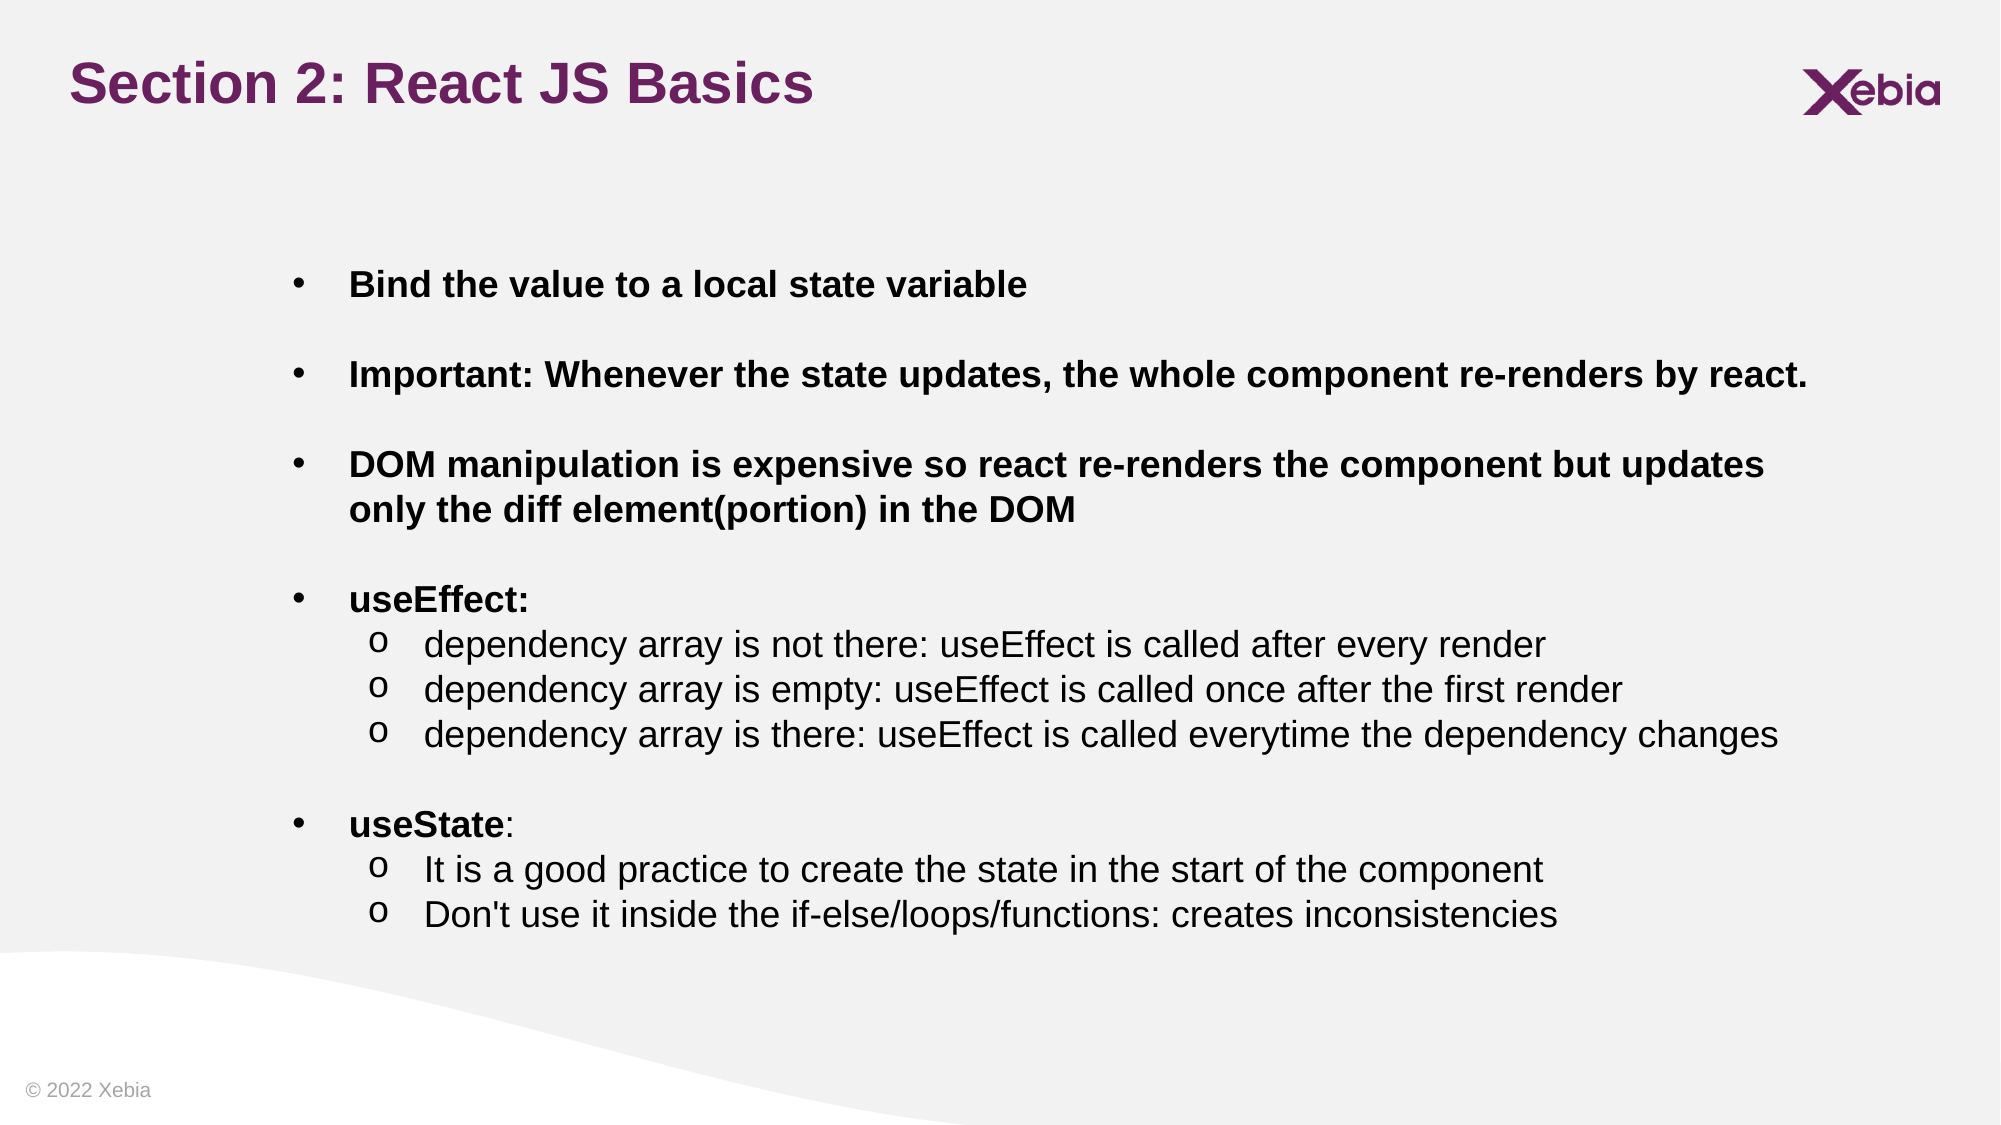

Section 2: React JS Basics

Bind the value to a local state variable

Important: Whenever the state updates, the whole component re-renders by react.

DOM manipulation is expensive so react re-renders the component but updates only the diff element(portion) in the DOM

useEffect:
dependency array is not there: useEffect is called after every render
dependency array is empty: useEffect is called once after the first render
dependency array is there: useEffect is called everytime the dependency changes

useState:
It is a good practice to create the state in the start of the component
Don't use it inside the if-else/loops/functions: creates inconsistencies